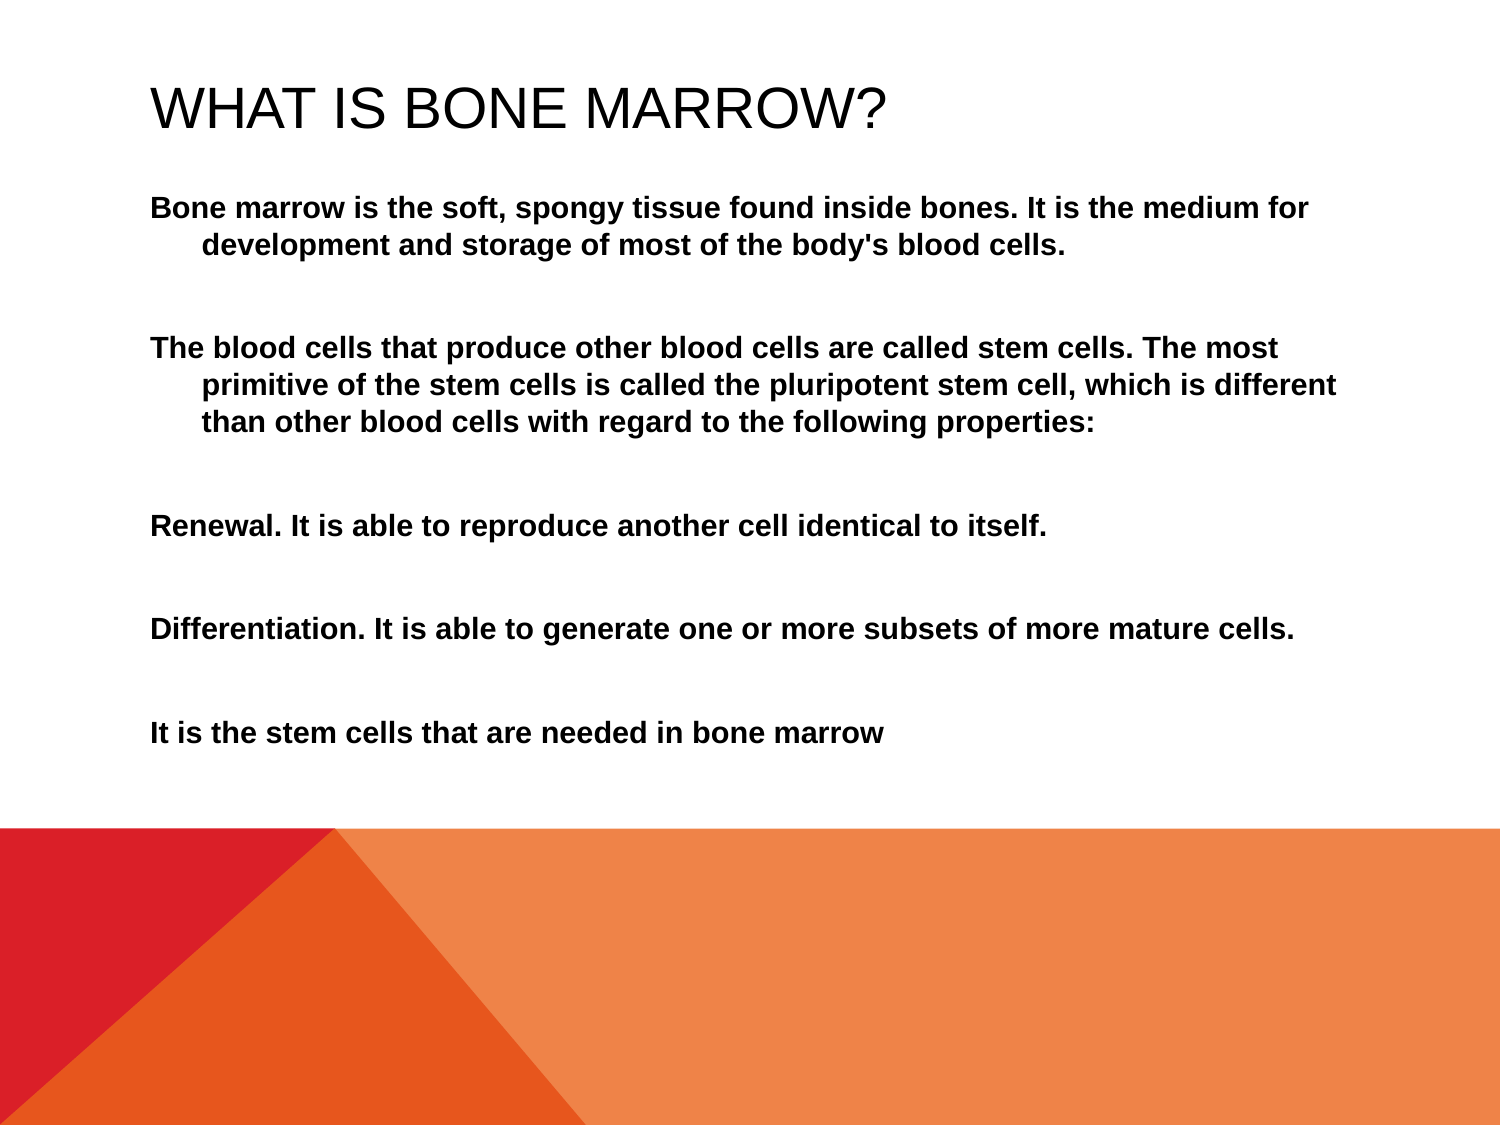

# What is Bone Marrow?
Bone marrow is the soft, spongy tissue found inside bones. It is the medium for development and storage of most of the body's blood cells.

The blood cells that produce other blood cells are called stem cells. The most primitive of the stem cells is called the pluripotent stem cell, which is different than other blood cells with regard to the following properties:

Renewal. It is able to reproduce another cell identical to itself.

Differentiation. It is able to generate one or more subsets of more mature cells.

It is the stem cells that are needed in bone marrow